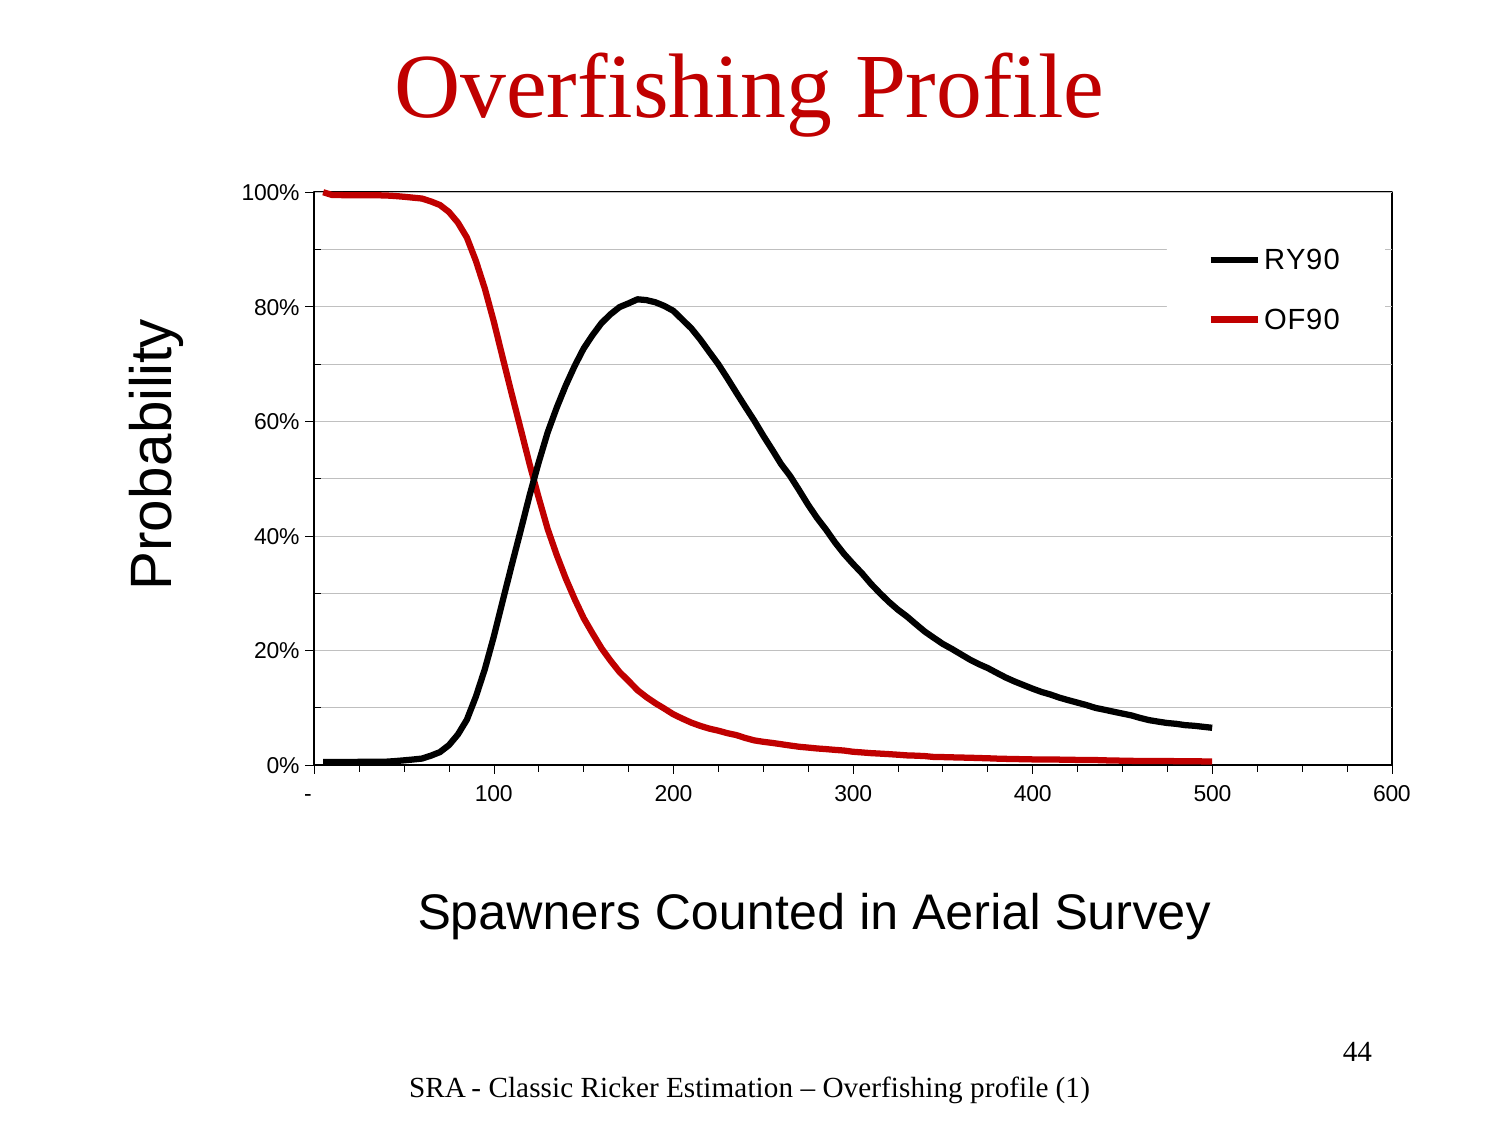

# Overfishing Profile

### Chart

| Category |  |  |
|---|---|---|
Spawners Counted in Aerial Survey
44
SRA - Classic Ricker Estimation – Overfishing profile (1)